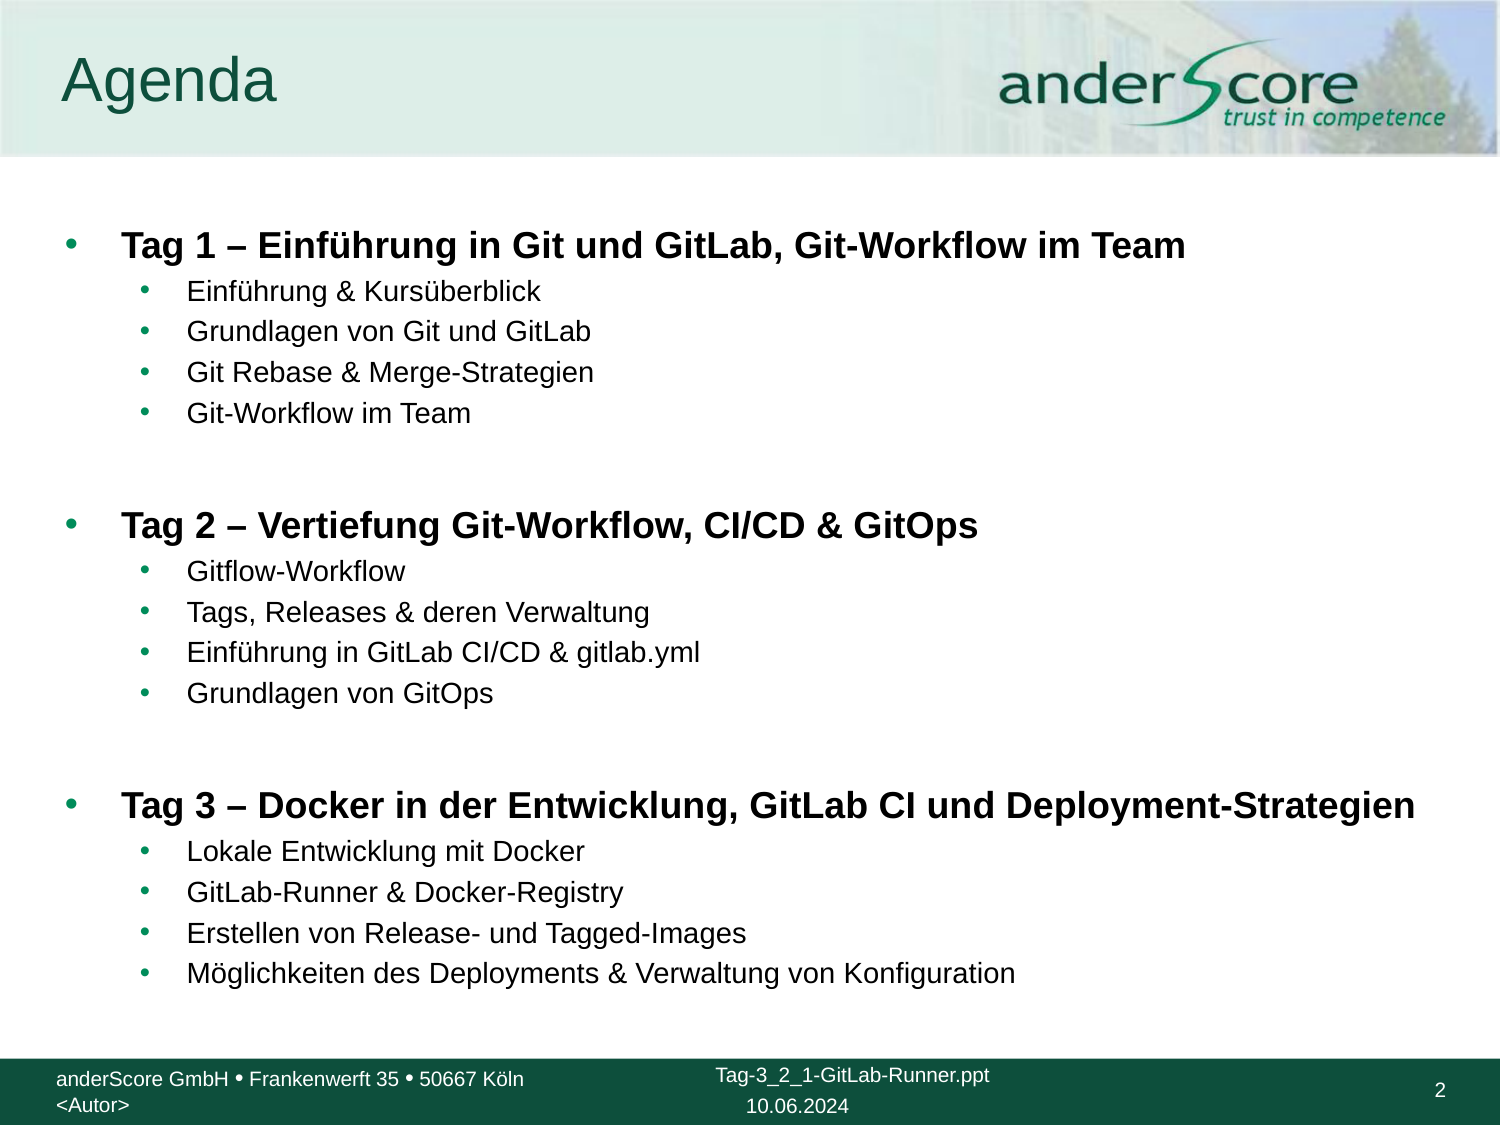

# Agenda

Tag 1 – Einführung in Git und GitLab, Git-Workflow im Team
Einführung & Kursüberblick
Grundlagen von Git und GitLab
Git Rebase & Merge-Strategien
Git-Workflow im Team

Tag 2 – Vertiefung Git-Workflow, CI/CD & GitOps
Gitflow-Workflow
Tags, Releases & deren Verwaltung
Einführung in GitLab CI/CD & gitlab.yml
Grundlagen von GitOps

Tag 3 – Docker in der Entwicklung, GitLab CI und Deployment-Strategien
Lokale Entwicklung mit Docker
GitLab-Runner & Docker-Registry
Erstellen von Release- und Tagged-Images
Möglichkeiten des Deployments & Verwaltung von Konfiguration